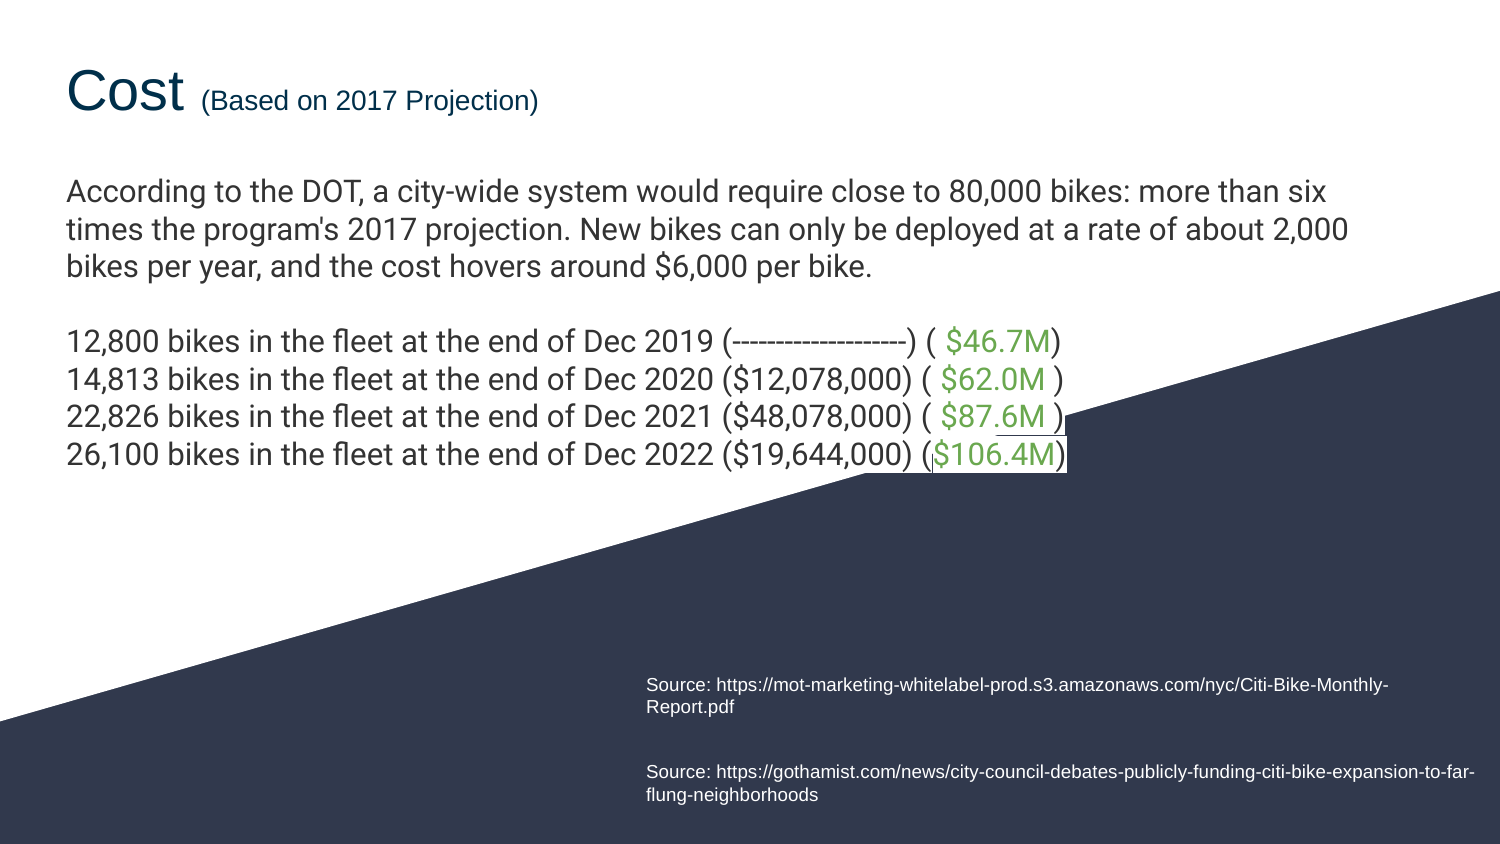

# Cost (Based on 2017 Projection)
According to the DOT, a city-wide system would require close to 80,000 bikes: more than six times the program's 2017 projection. New bikes can only be deployed at a rate of about 2,000 bikes per year, and the cost hovers around $6,000 per bike.

12,800 bikes in the fleet at the end of Dec 2019 (--------------------) ( $46.7M)
14,813 bikes in the fleet at the end of Dec 2020 ($12,078,000) ( $62.0M )
22,826 bikes in the fleet at the end of Dec 2021 ($48,078,000) ( $87.6M )
26,100 bikes in the fleet at the end of Dec 2022 ($19,644,000) ($106.4M)

Source: https://mot-marketing-whitelabel-prod.s3.amazonaws.com/nyc/Citi-Bike-Monthly-Report.pdf
Source: https://gothamist.com/news/city-council-debates-publicly-funding-citi-bike-expansion-to-far-flung-neighborhoods